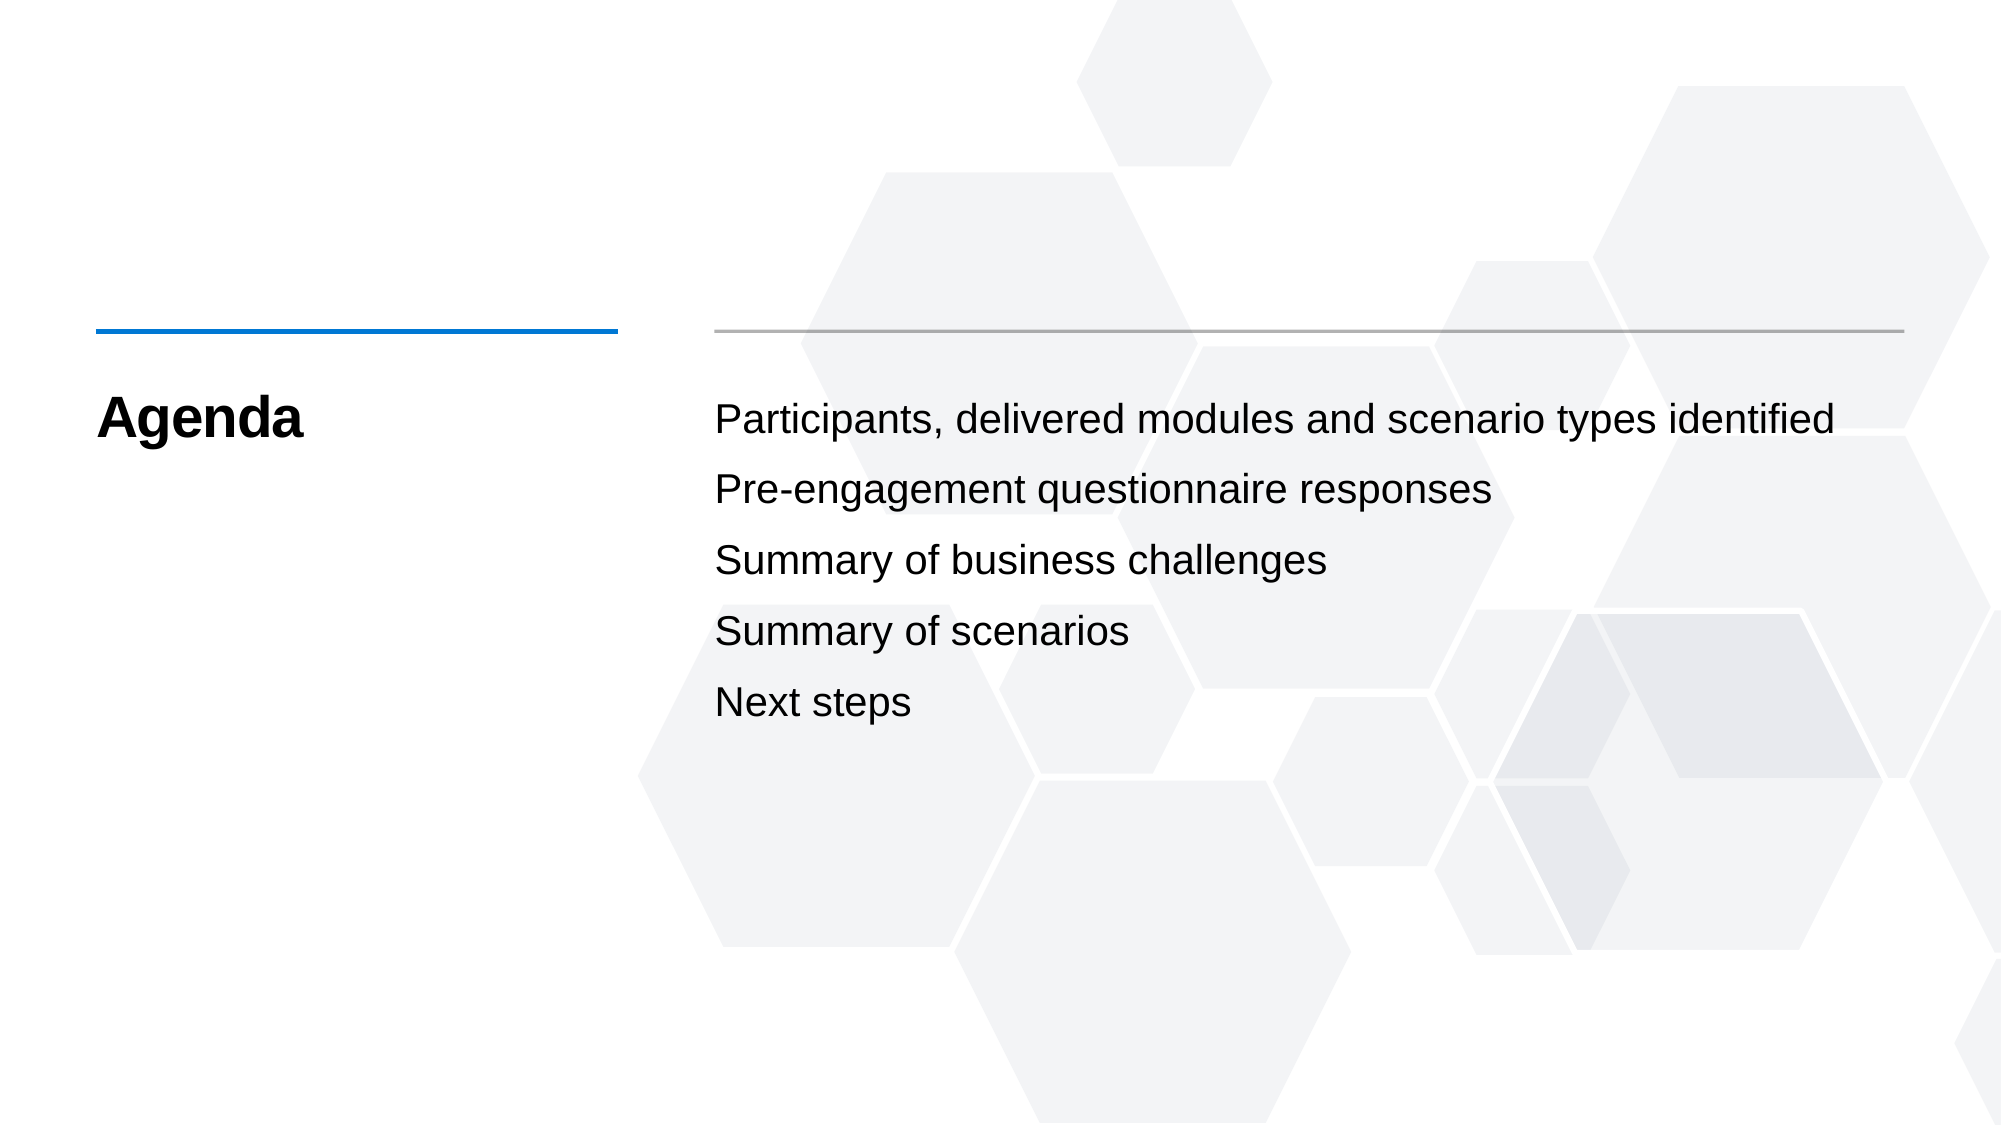

# Agenda
Participants, delivered modules and scenario types identified
Pre-engagement questionnaire responses
Summary of business challenges
Summary of scenarios
Next steps